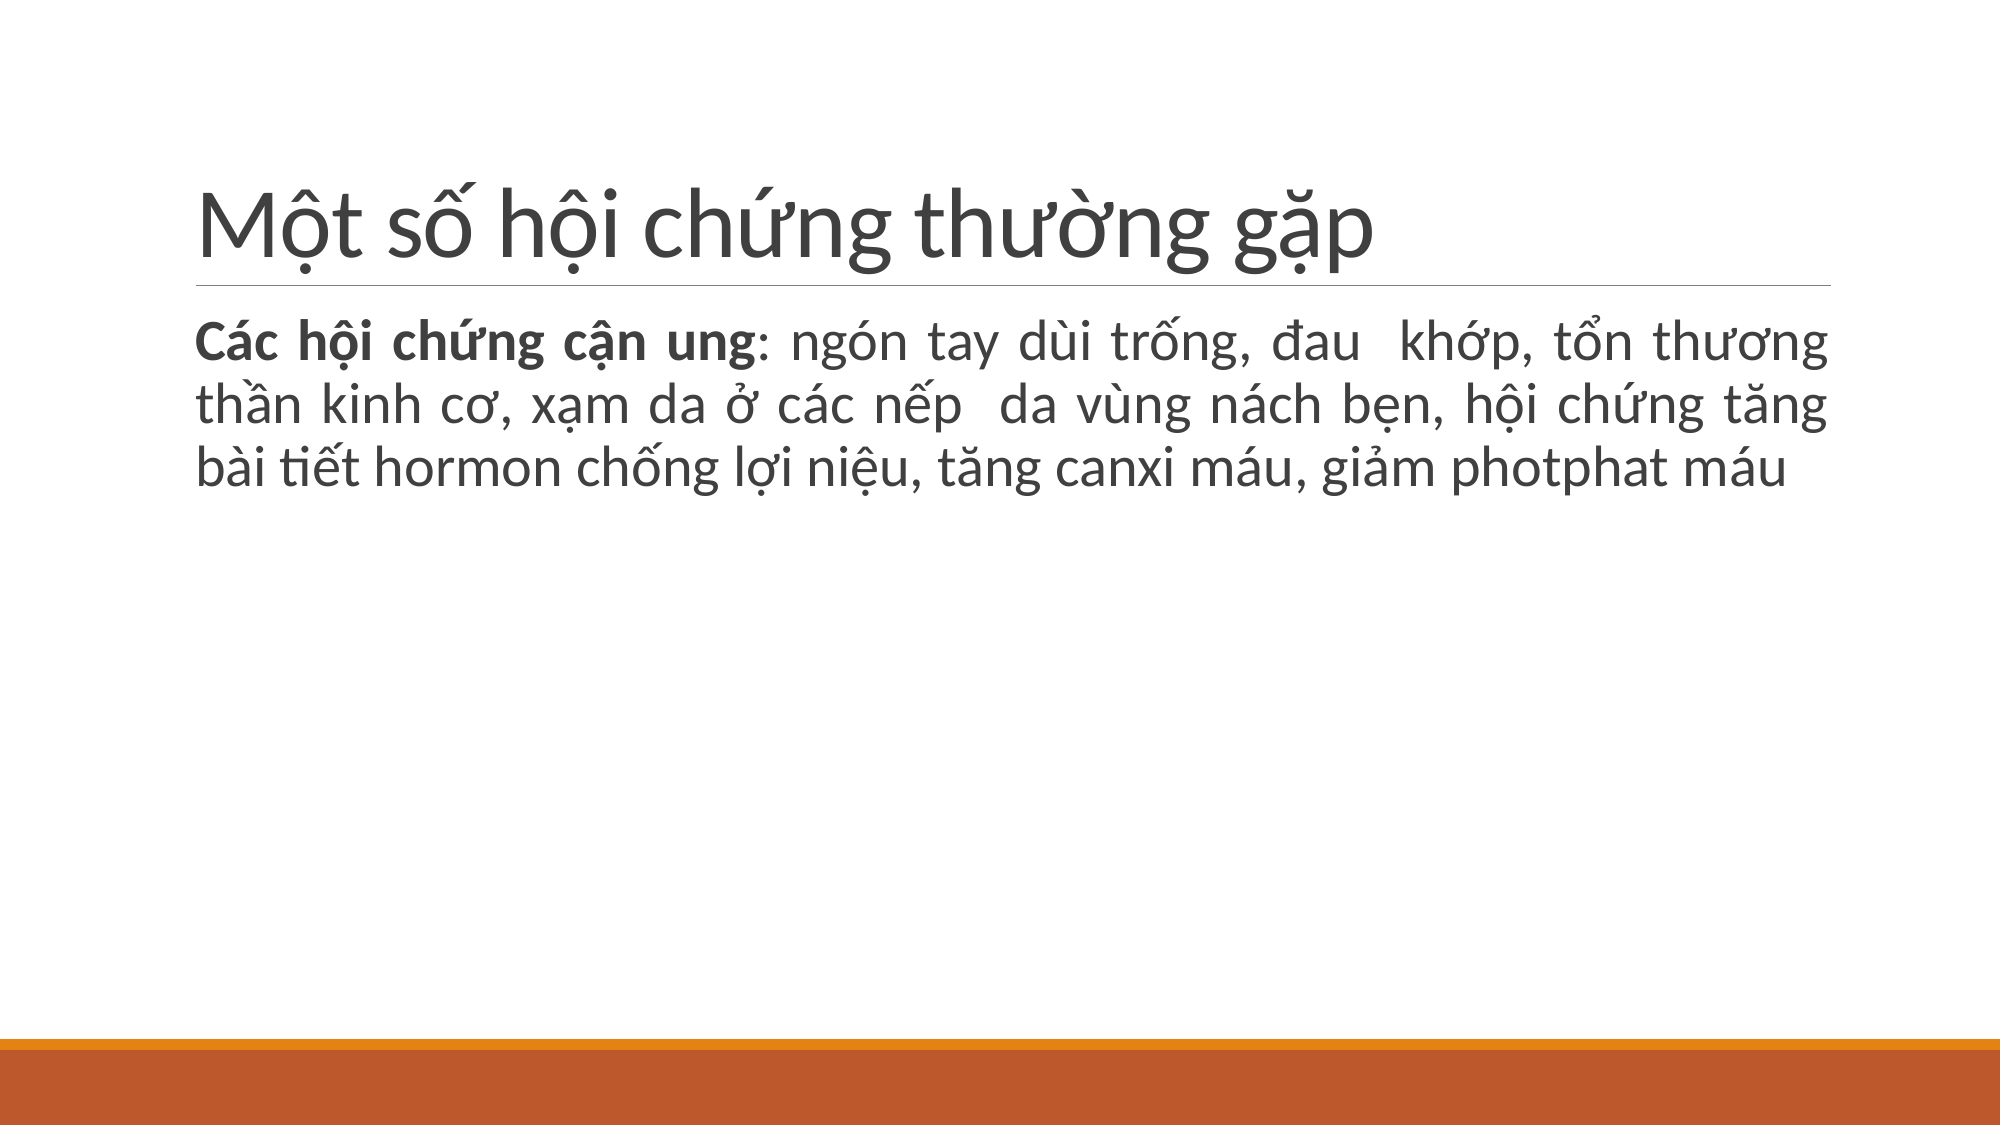

# Một số hội chứng thường gặp
Các hội chứng cận ung: ngón tay dùi trống, đau  khớp, tổn thương thần kinh cơ, xạm da ở các nếp  da vùng nách bẹn, hội chứng tăng bài tiết hormon chống lợi niệu, tăng canxi máu, giảm photphat máu